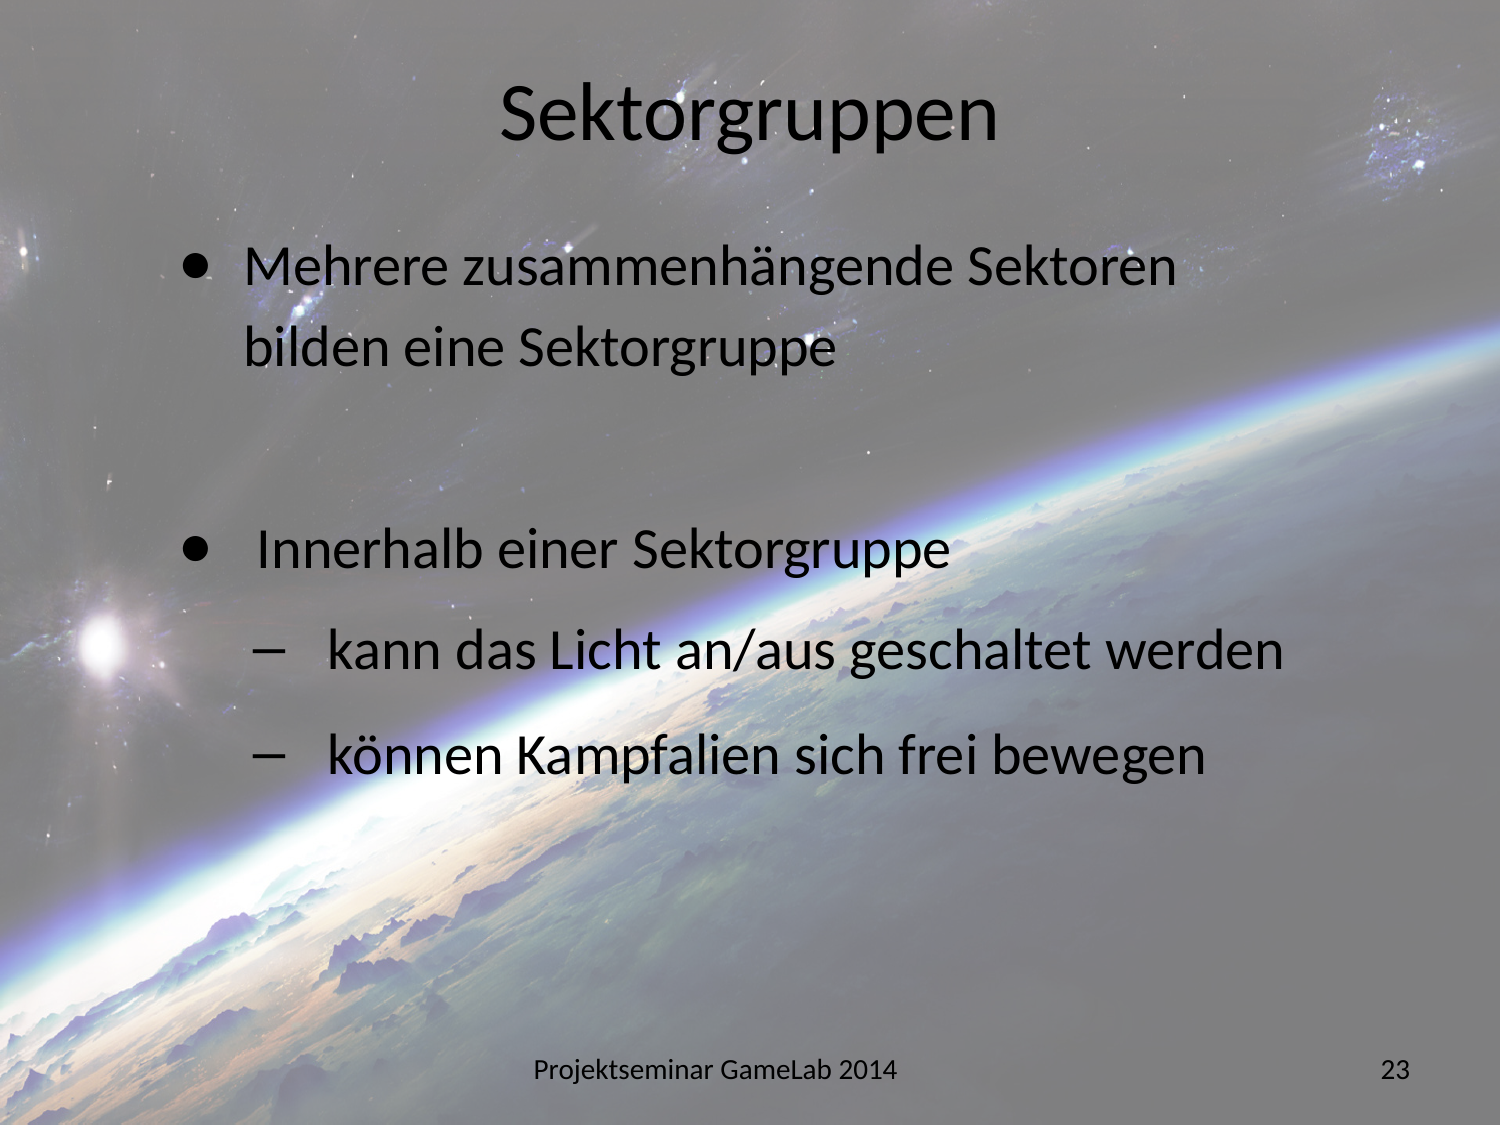

Sektorgruppen
Mehrere zusammenhängende Sektoren bilden eine Sektorgruppe

 Innerhalb einer Sektorgruppe
kann das Licht an/aus geschaltet werden
können Kampfalien sich frei bewegen
Projektseminar GameLab 2014
23